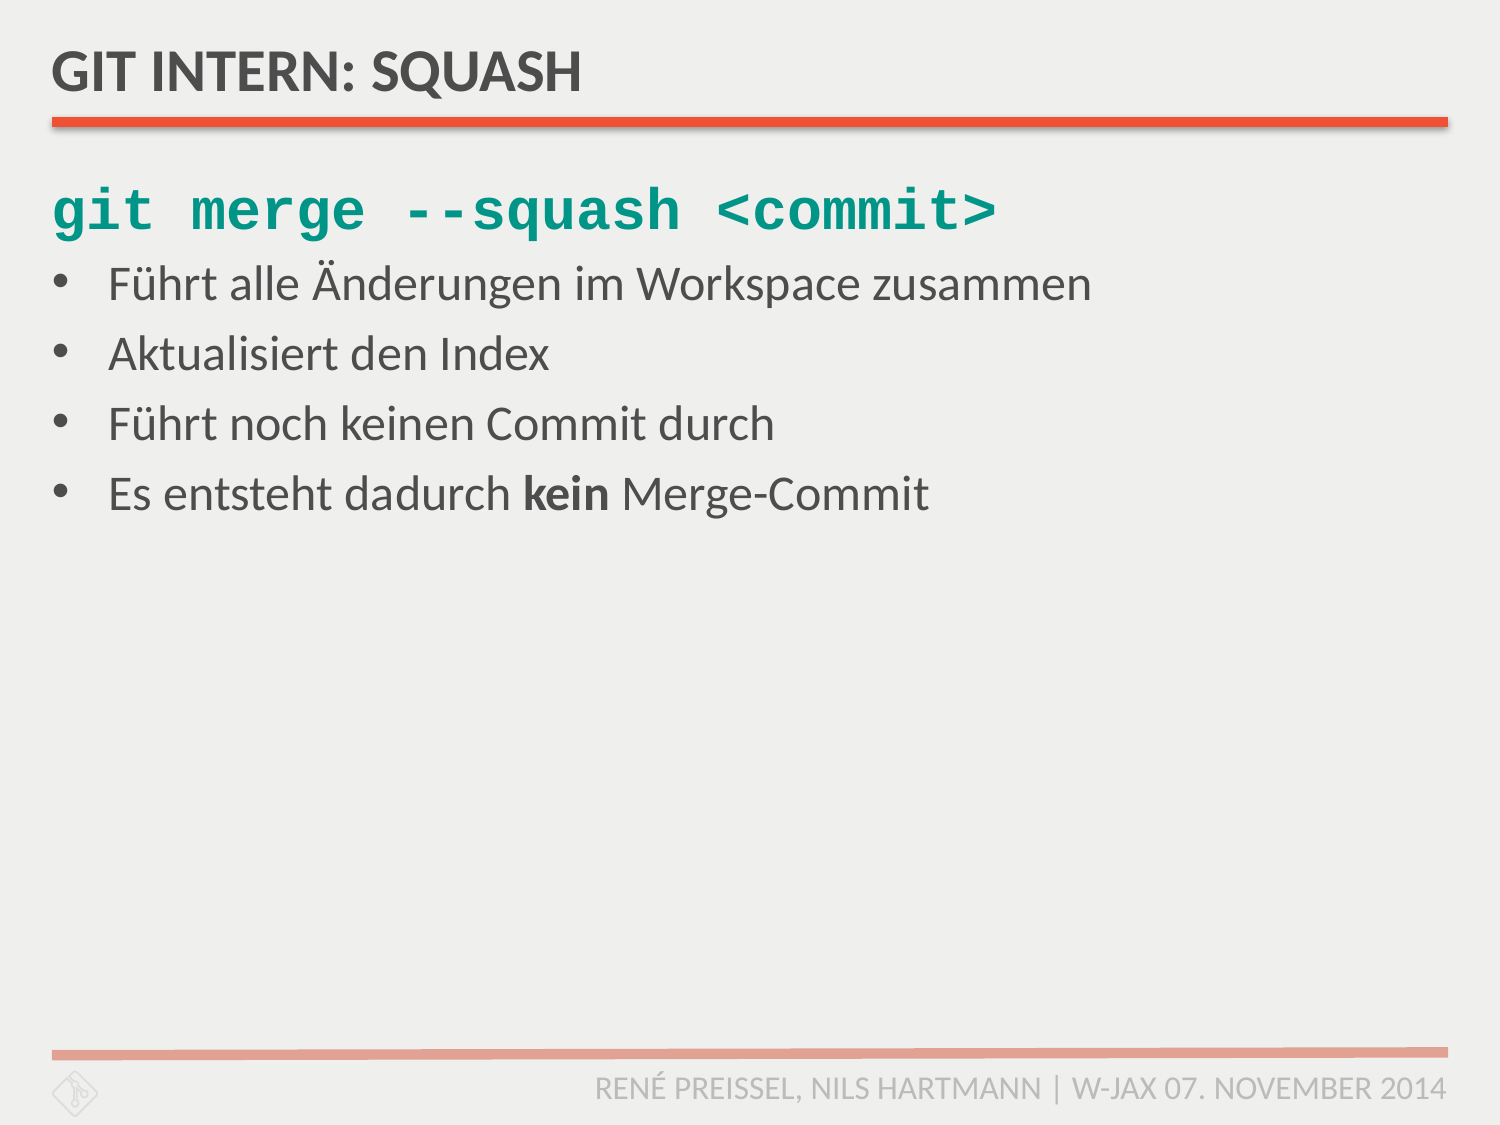

# GIT INTERN: SQUASH
git merge --squash <commit>
Führt alle Änderungen im Workspace zusammen
Aktualisiert den Index
Führt noch keinen Commit durch
Es entsteht dadurch kein Merge-Commit